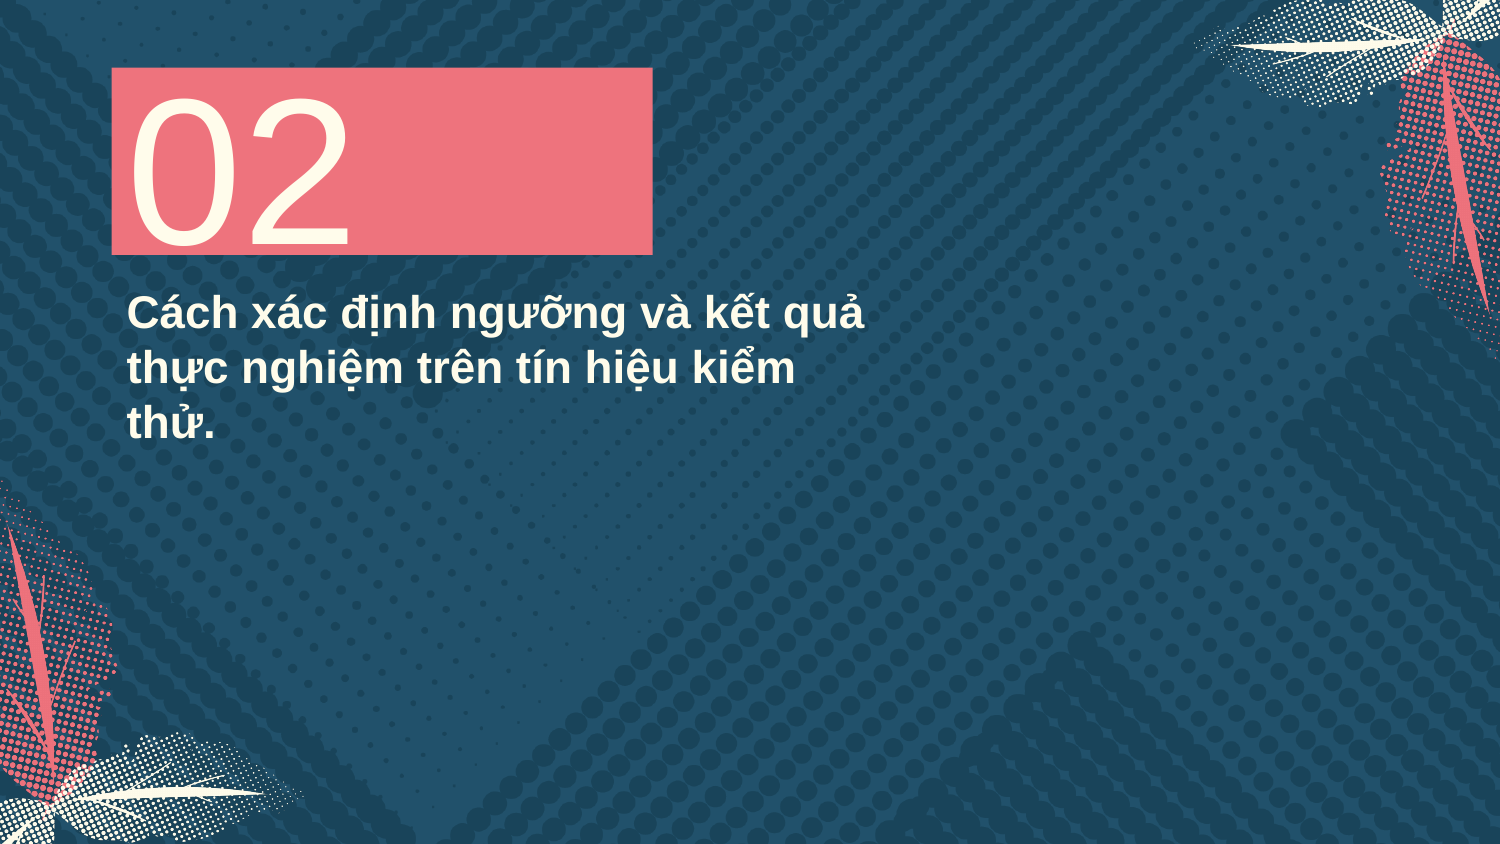

02
# Cách xác định ngưỡng và kết quả thực nghiệm trên tín hiệu kiểm thử.